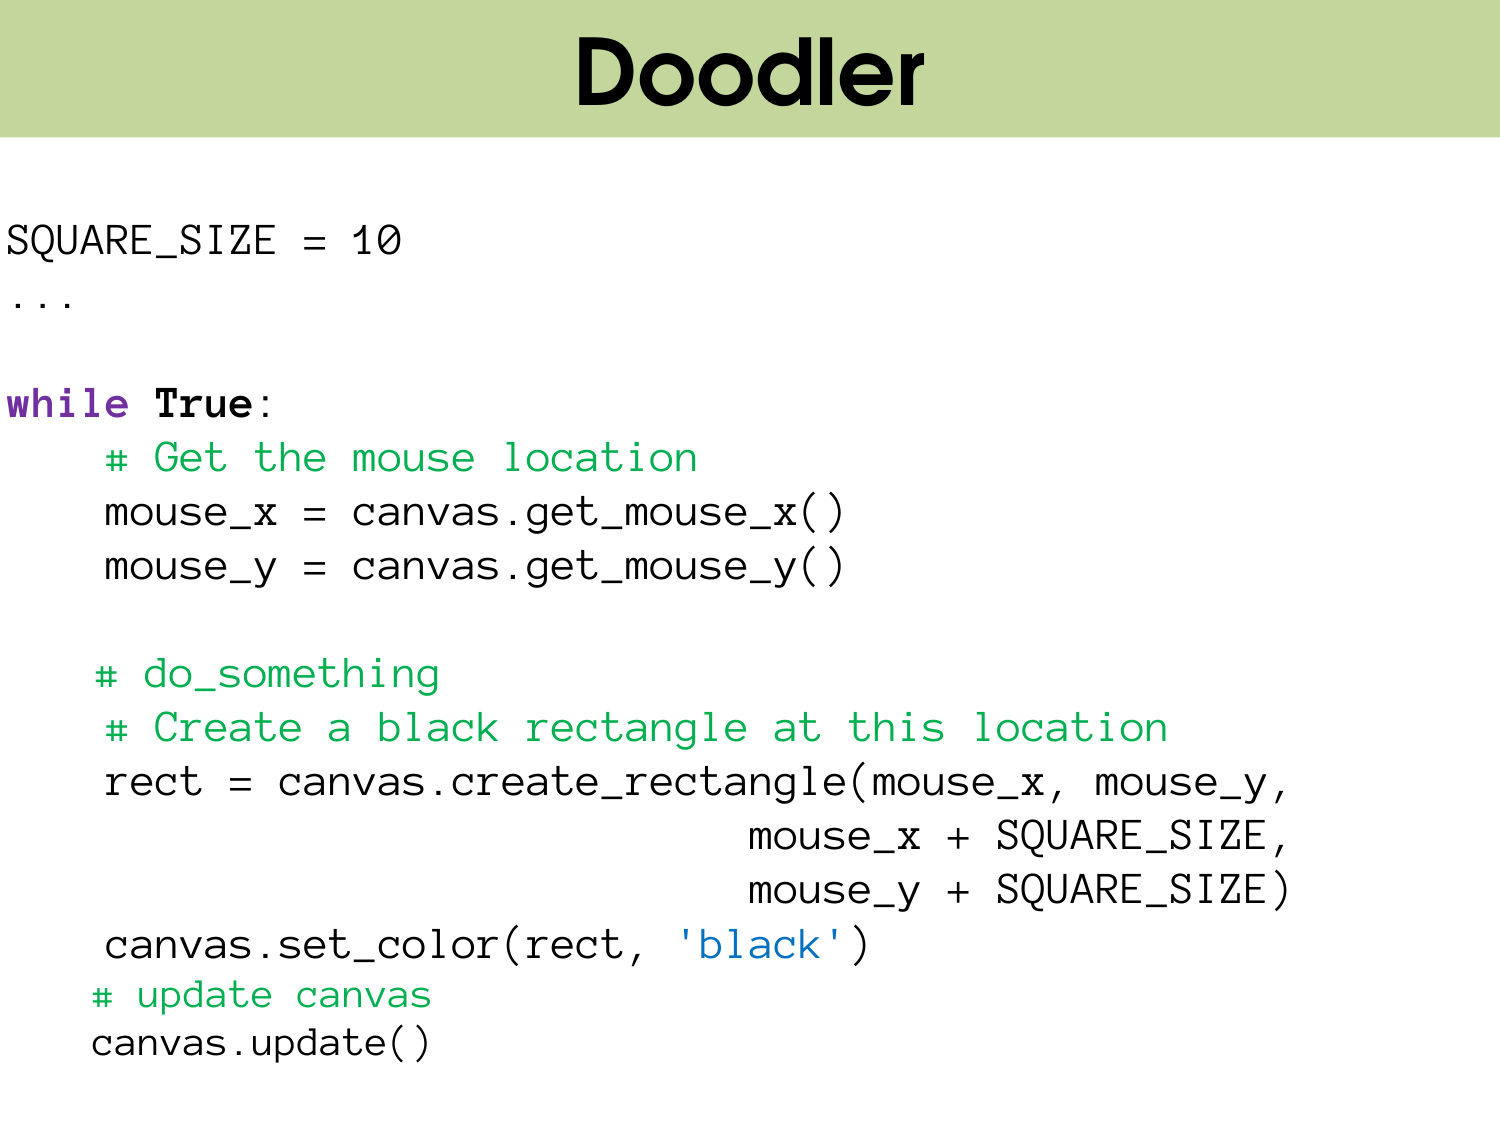

# Doodler
SQUARE_SIZE = 10
...

while True:
    # Get the mouse location
    mouse_x = canvas.get_mouse_x()
    mouse_y = canvas.get_mouse_y()

# do_something
    # Create a black rectangle at this location
    rect = canvas.create_rectangle(mouse_x, mouse_y,
                              mouse_x + SQUARE_SIZE,
                              mouse_y + SQUARE_SIZE)
    canvas.set_color(rect, 'black')
# update canvas
canvas.update()
7